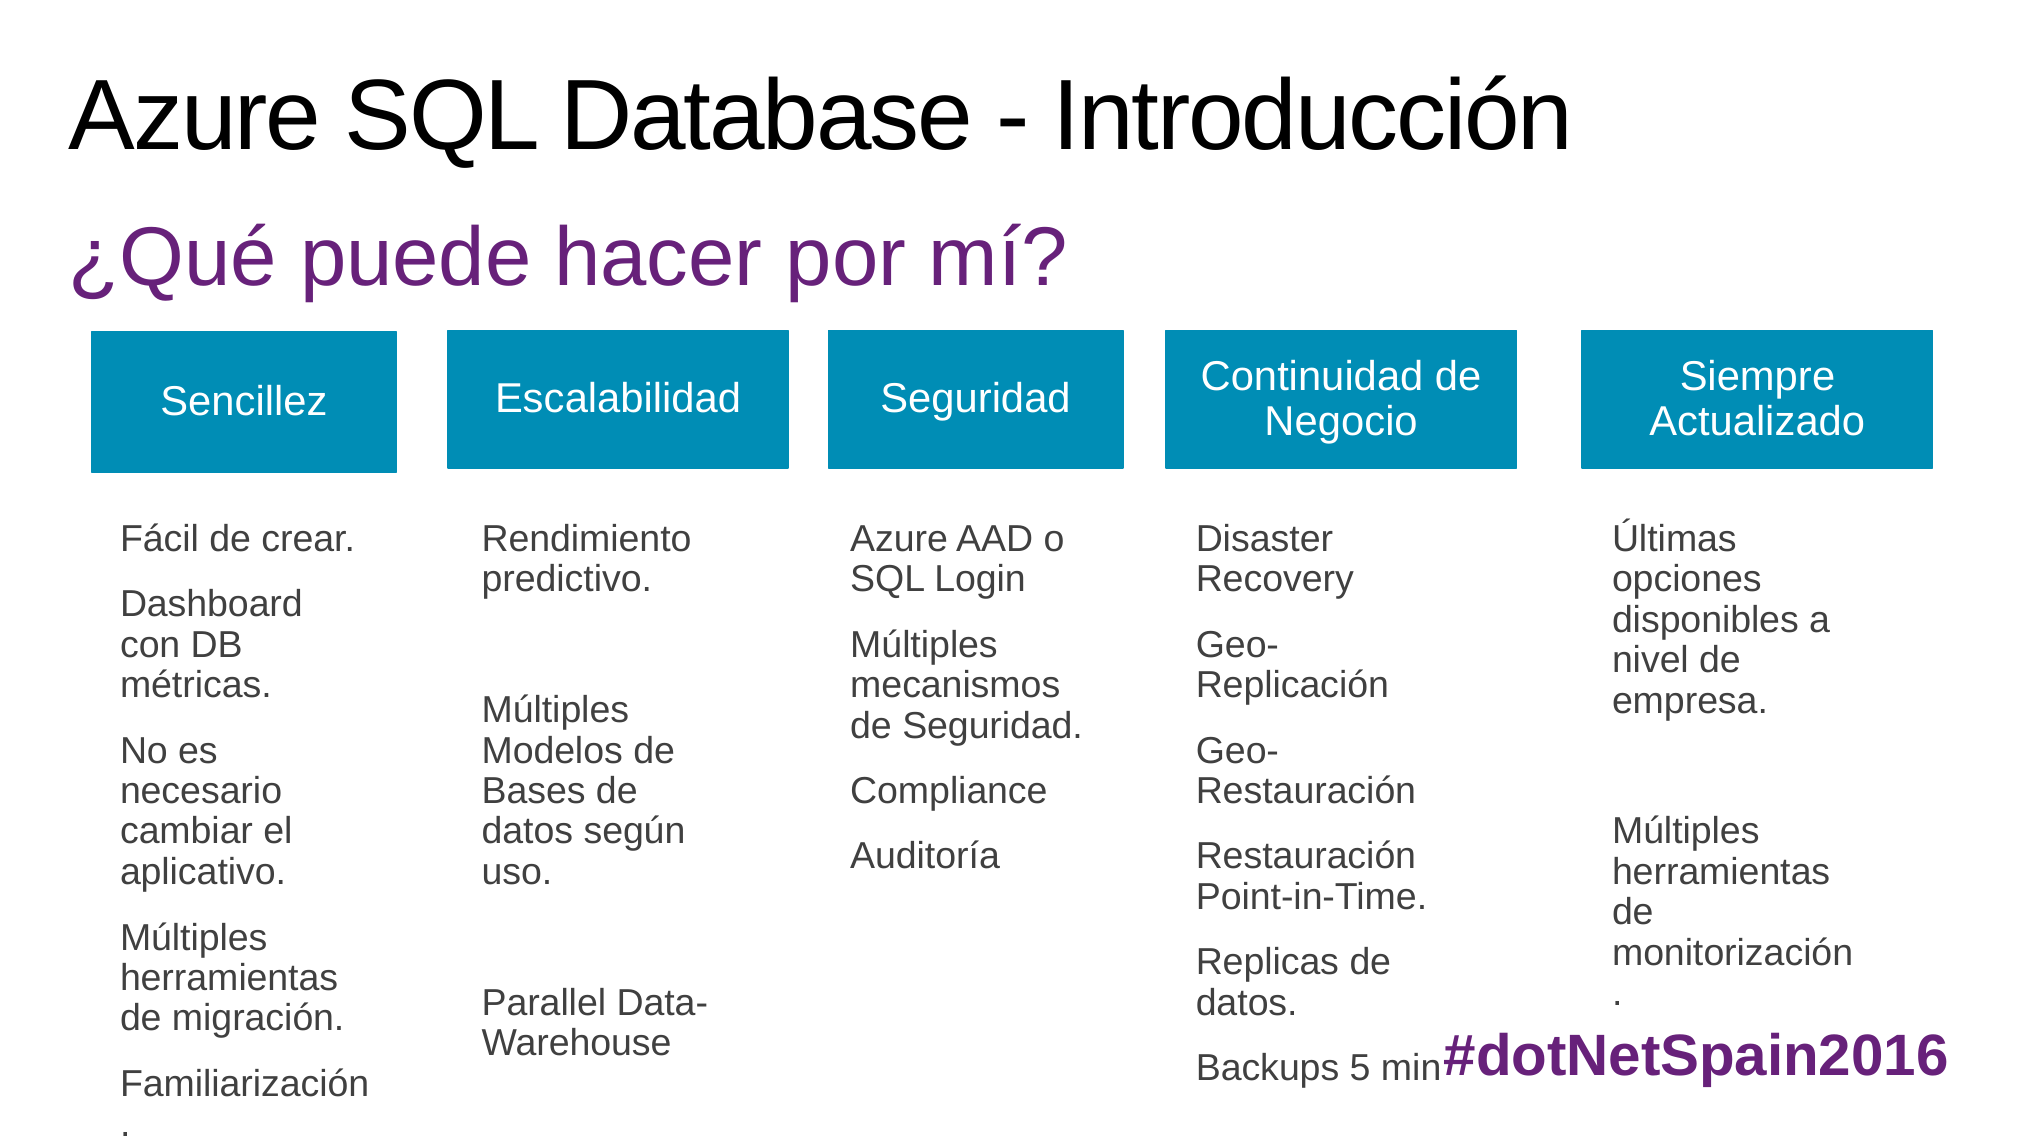

# Azure SQL Database - Introducción
¿Qué puede hacer por mí?
Seguridad
Continuidad de Negocio
Siempre Actualizado
Escalabilidad
Sencillez
Fácil de crear.
Dashboard con DB métricas.
No es necesario cambiar el aplicativo.
Múltiples herramientas de migración.
Familiarización.
Rendimiento predictivo.

Múltiples Modelos de Bases de datos según uso.

Parallel Data-Warehouse

Azure AAD o SQL Login
Múltiples mecanismos de Seguridad.
Compliance
Auditoría
Disaster Recovery
Geo-Replicación
Geo-Restauración
Restauración  Point-in-Time.
Replicas de datos.
Backups 5 min
Últimas opciones disponibles a nivel de empresa.

Múltiples herramientas de monitorización.